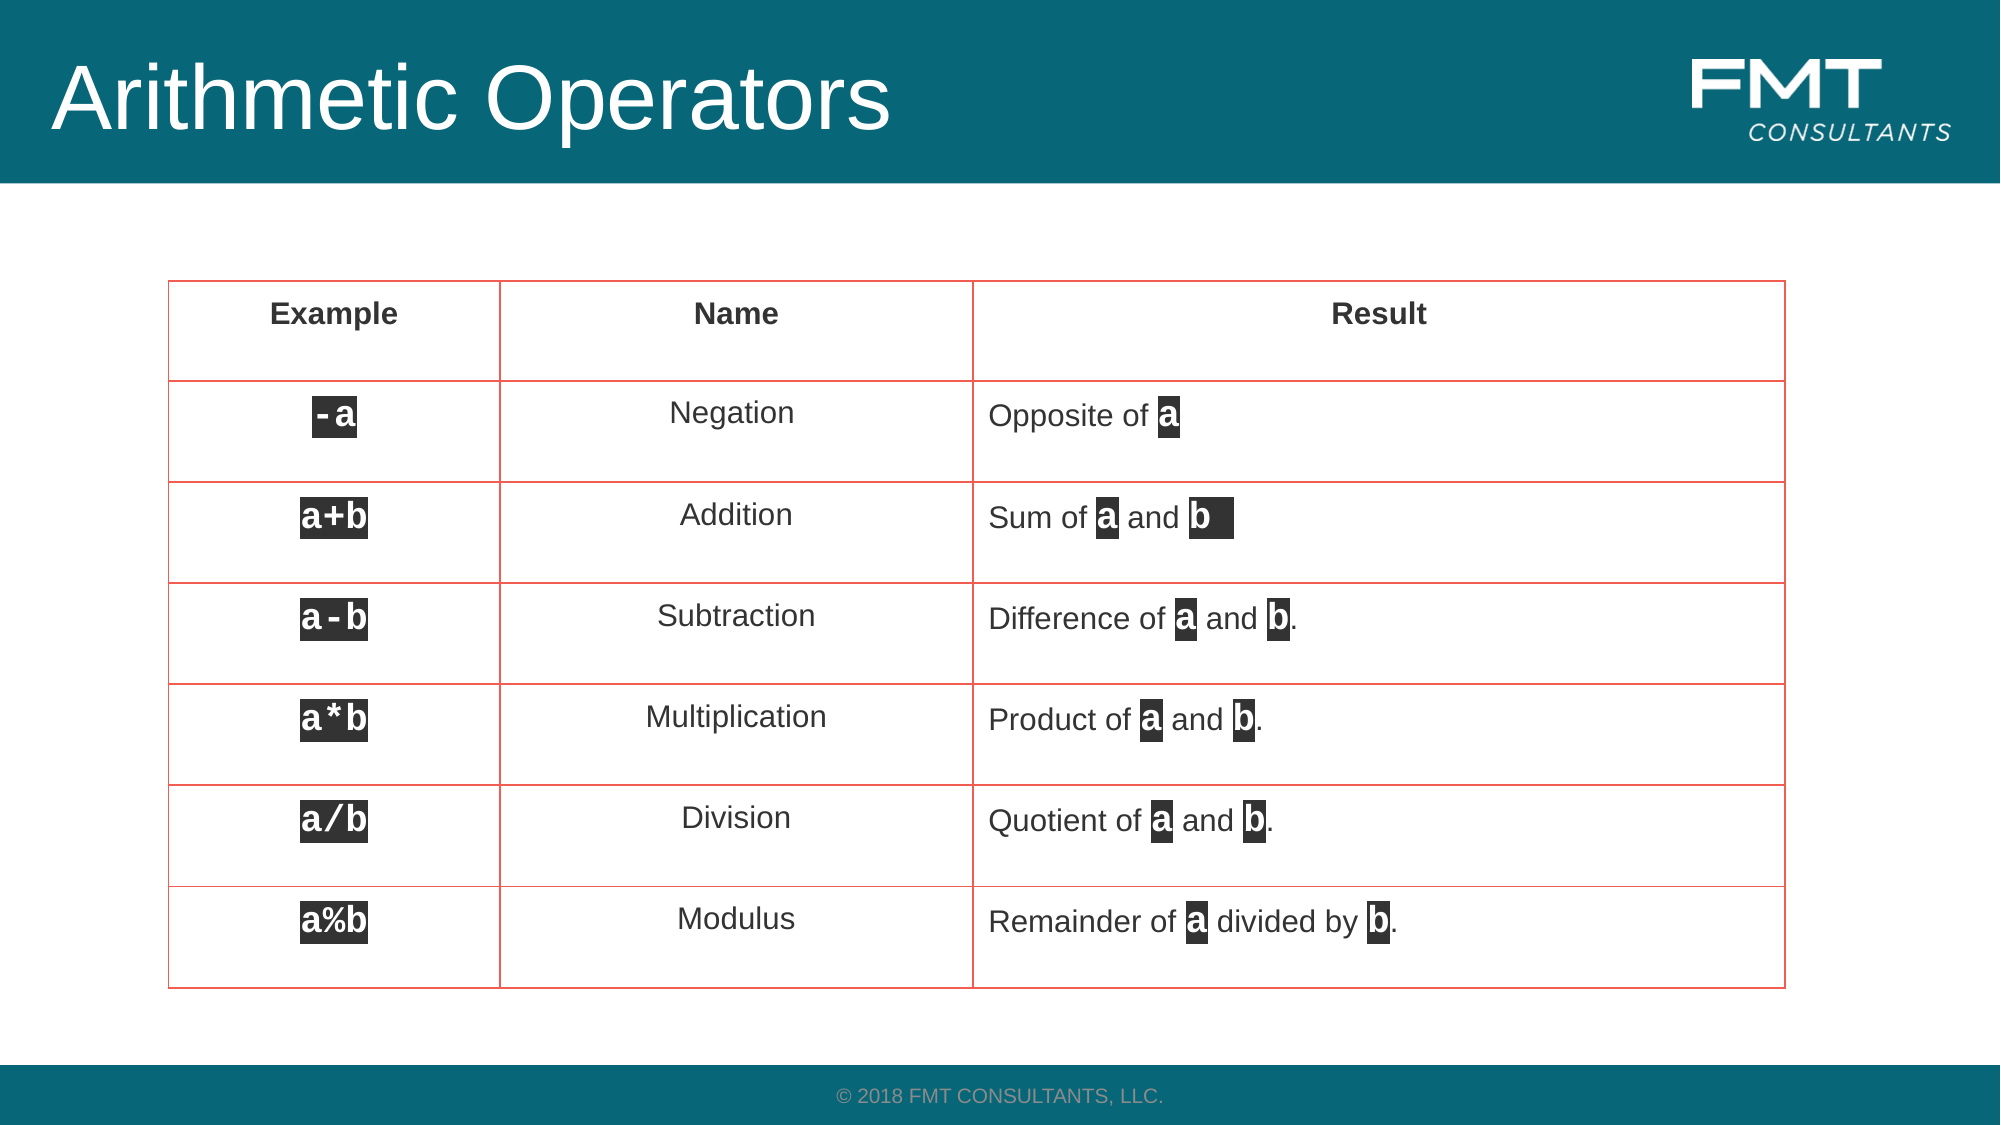

# Arithmetic Operators
| Example | Name | Result |
| --- | --- | --- |
| -a | Negation | Opposite of a |
| a+b | Addition | Sum of a and b |
| a-b | Subtraction | Difference of a and b. |
| a\*b | Multiplication | Product of a and b. |
| a/b | Division | Quotient of a and b. |
| a%b | Modulus | Remainder of a divided by b. |
© 2018 FMT CONSULTANTS, LLC.